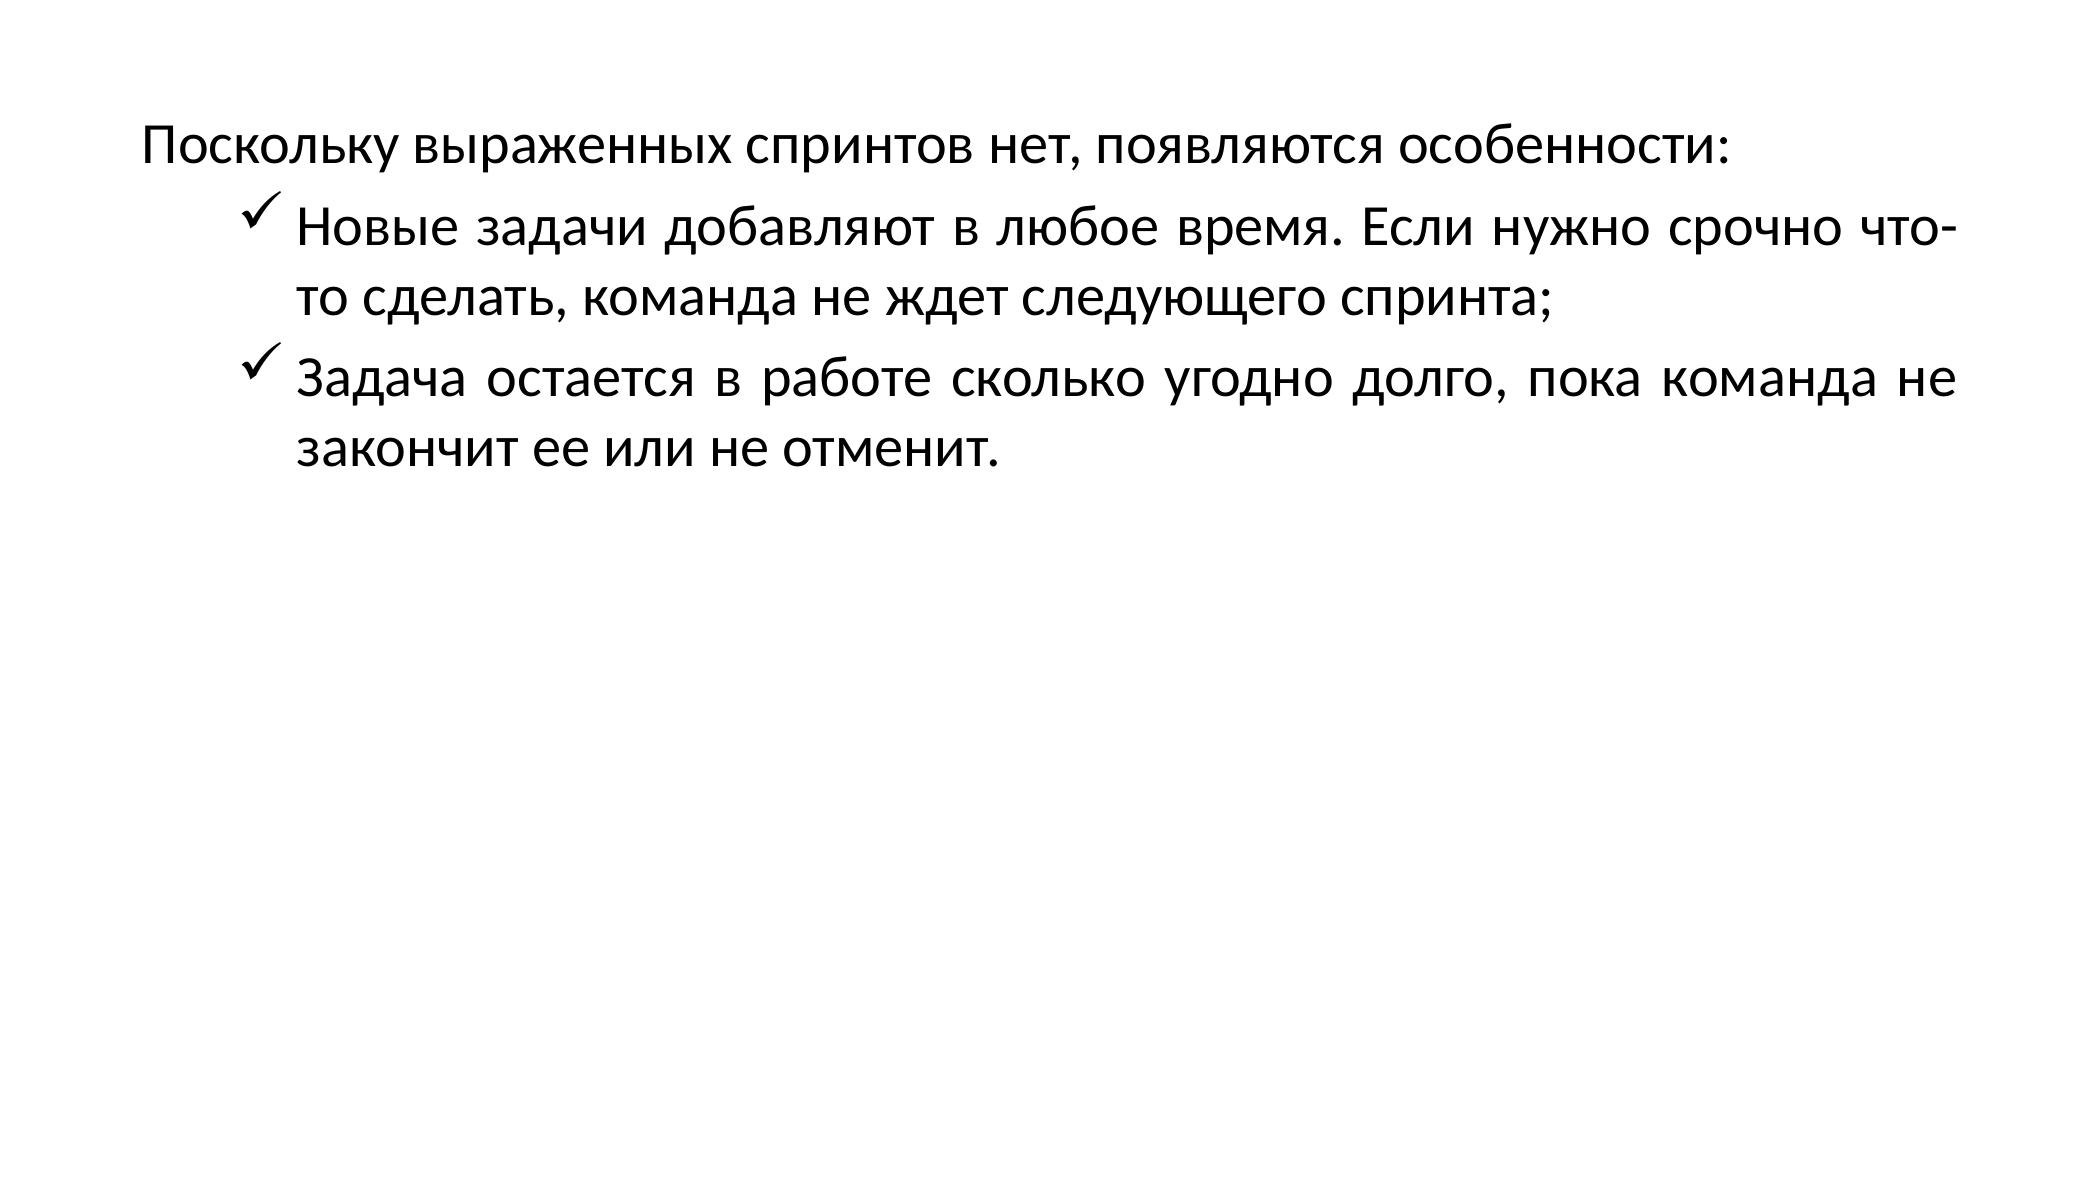

Поскольку выраженных спринтов нет, появляются особенности:
Новые задачи добавляют в любое время. Если нужно срочно что-то сделать, команда не ждет следующего спринта;
Задача остается в работе сколько угодно долго, пока команда не закончит ее или не отменит.